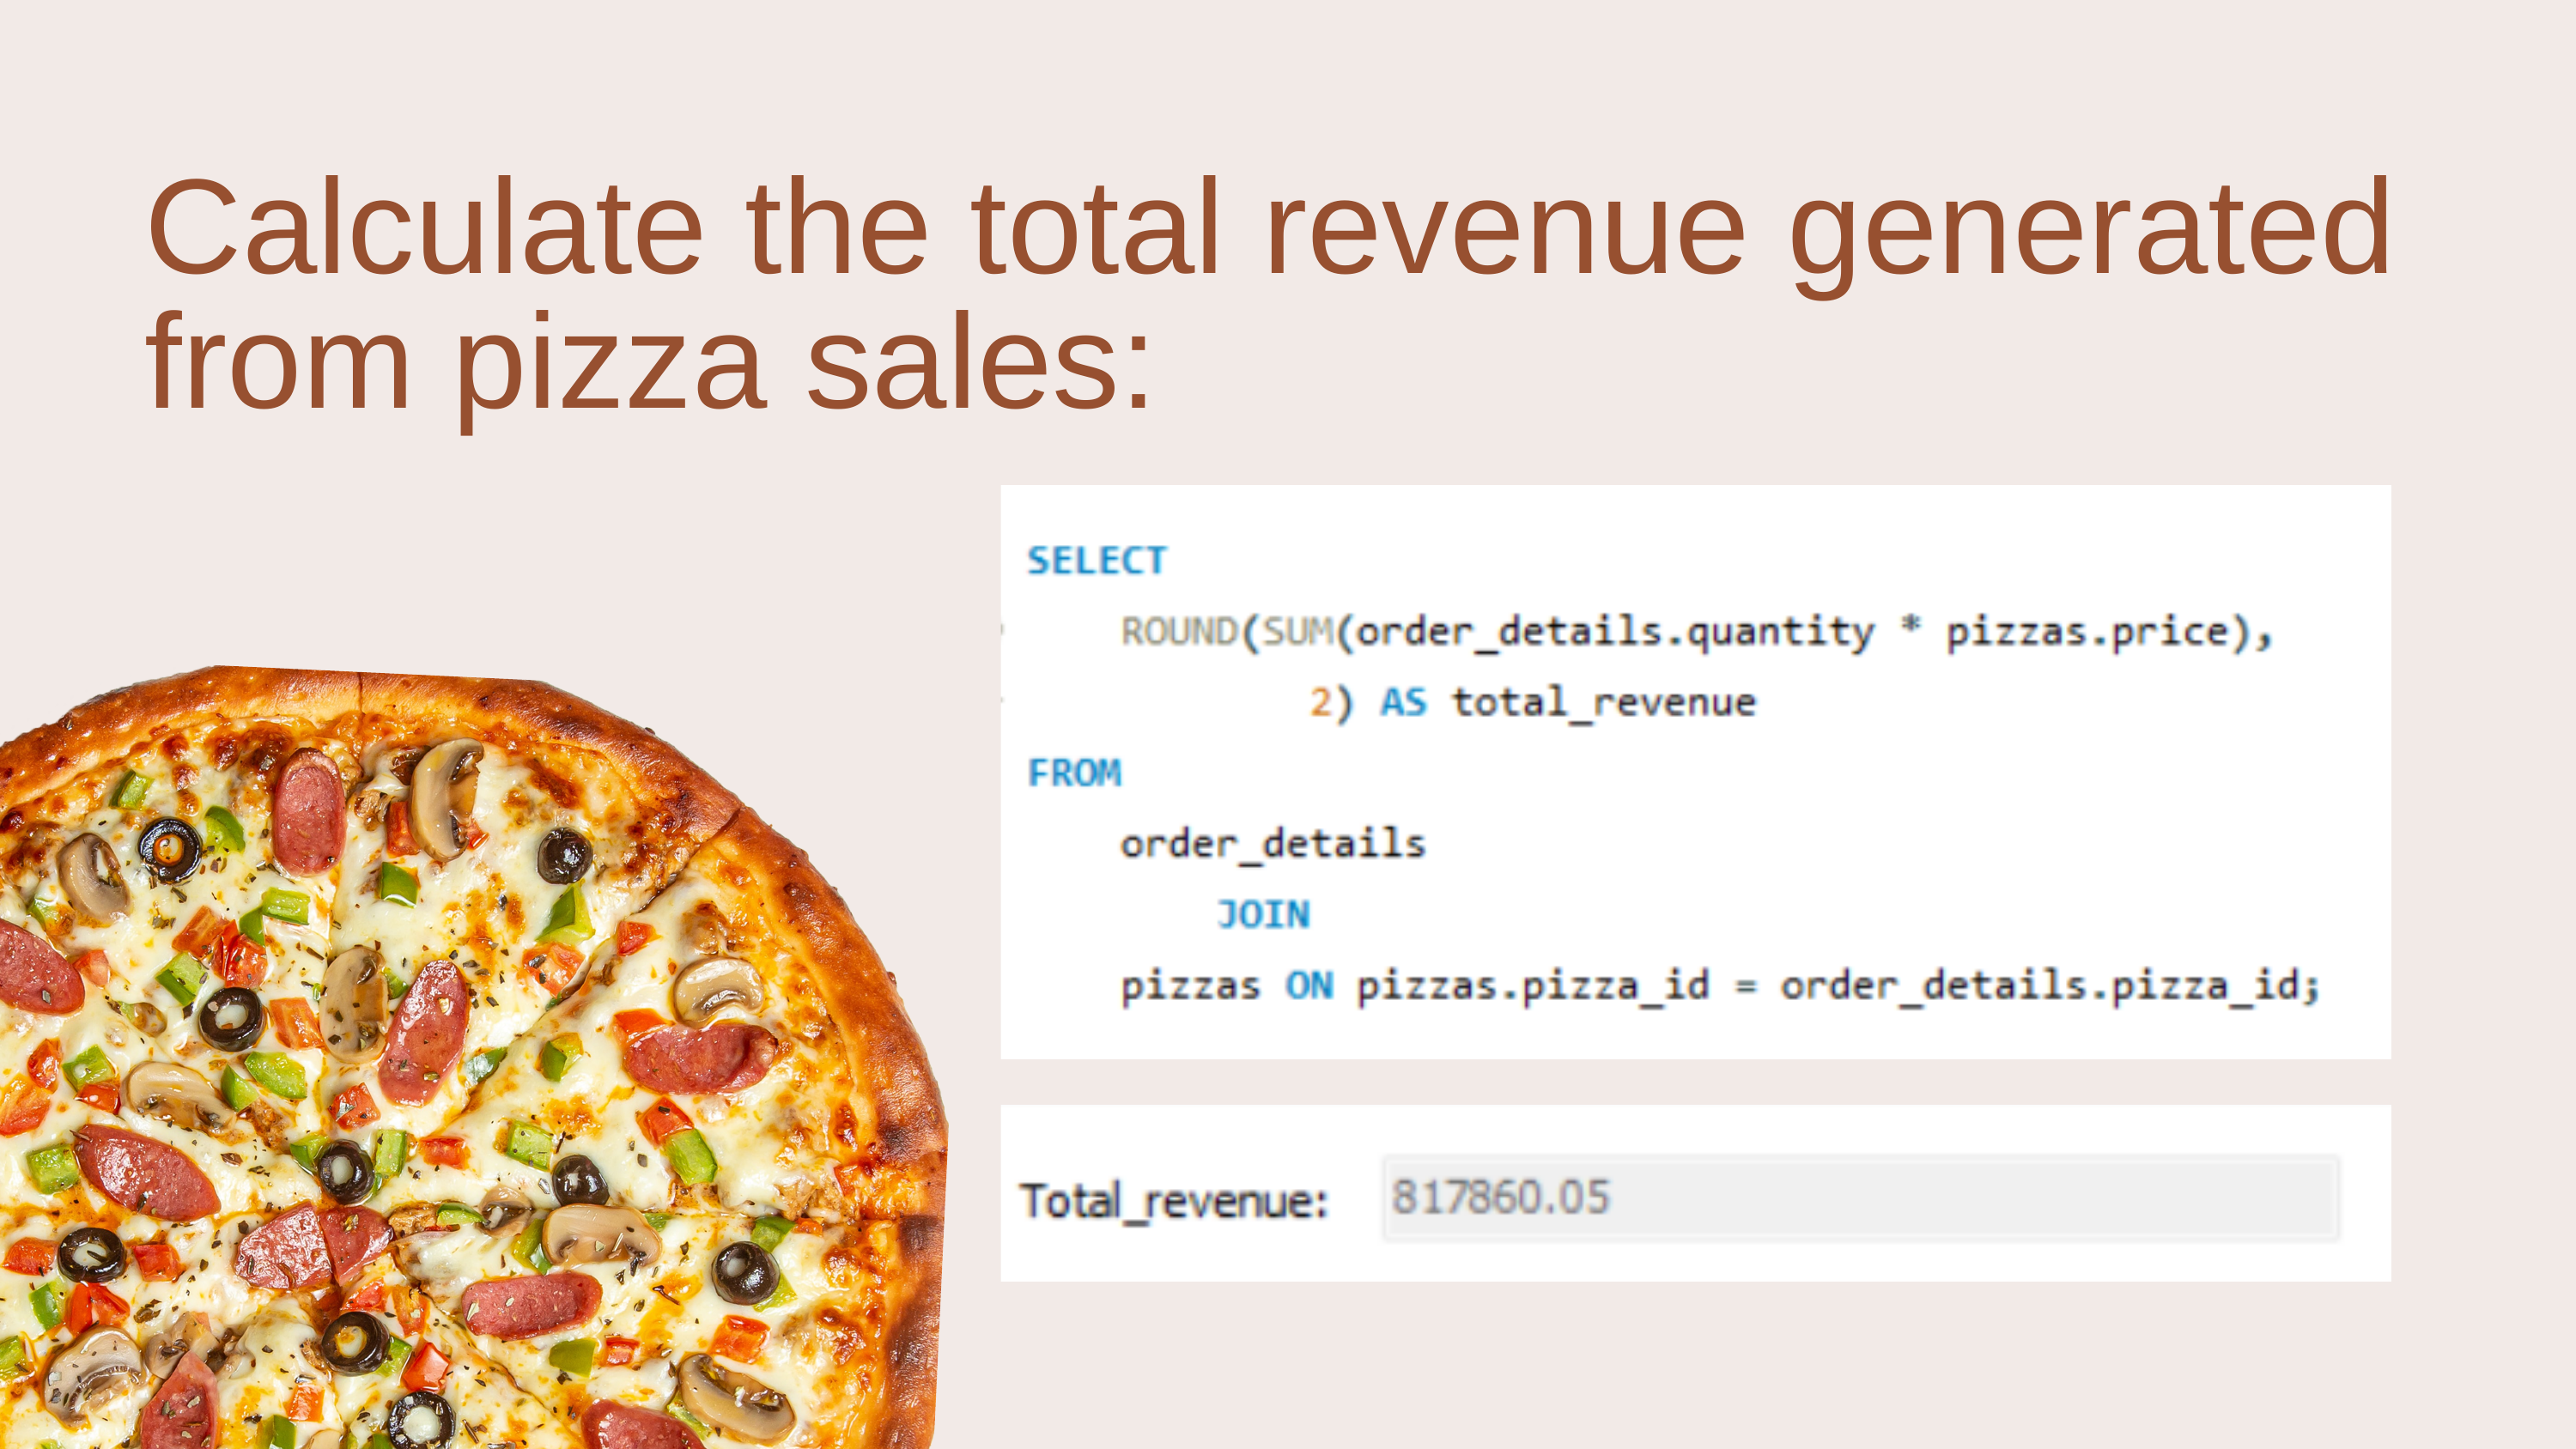

Calculate the total revenue generated from pizza sales: